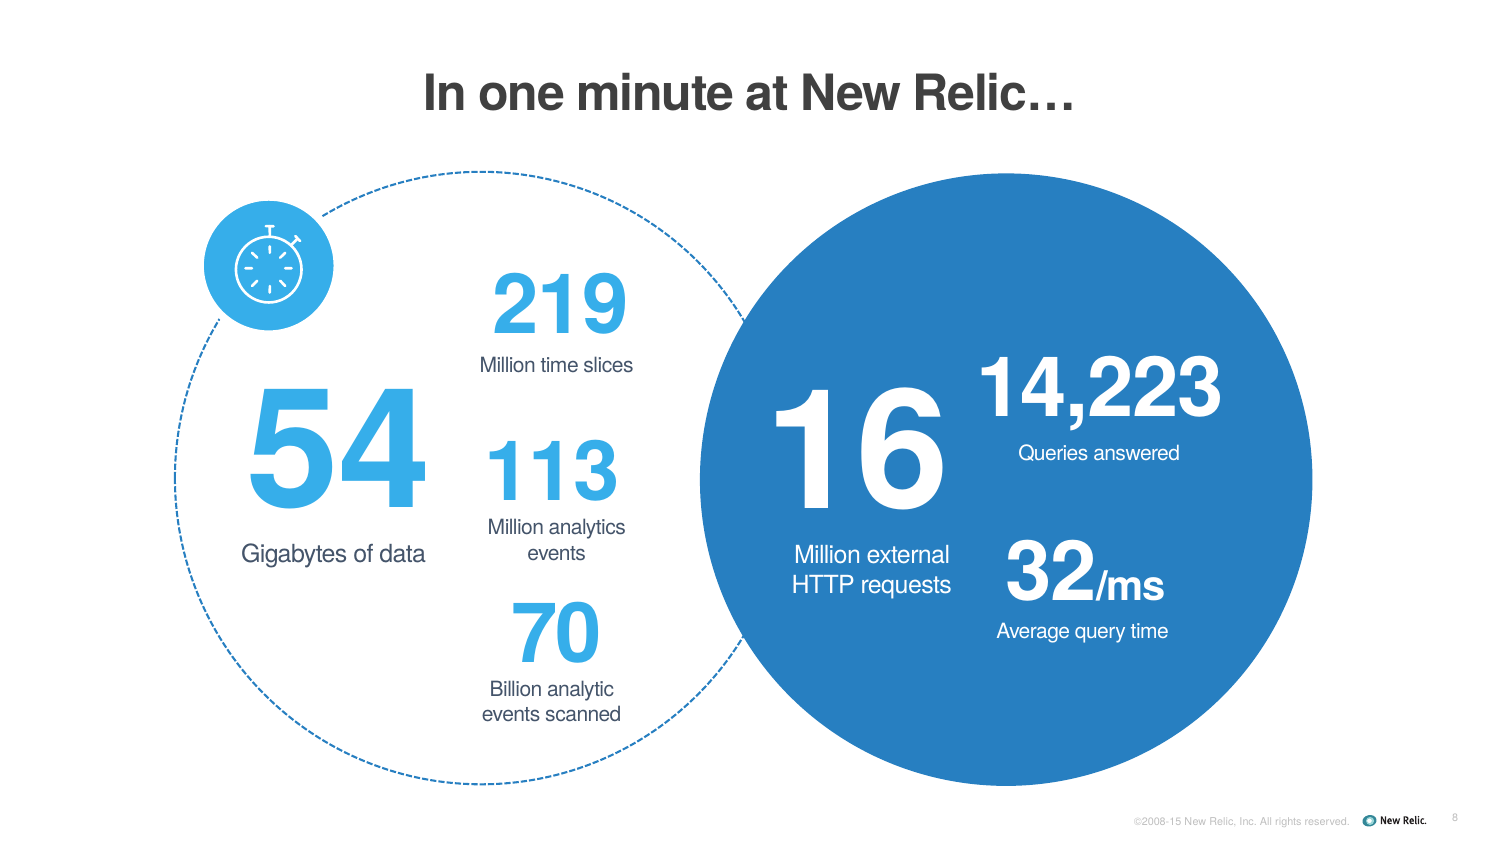

In one minute at New Relic…

219
Million time slices
113
Million analytics events
54
Gigabytes of data
70
Billion analytic events scanned

14,223
Queries answered
16
32/ms
Million external HTTP requests
Average query time

8